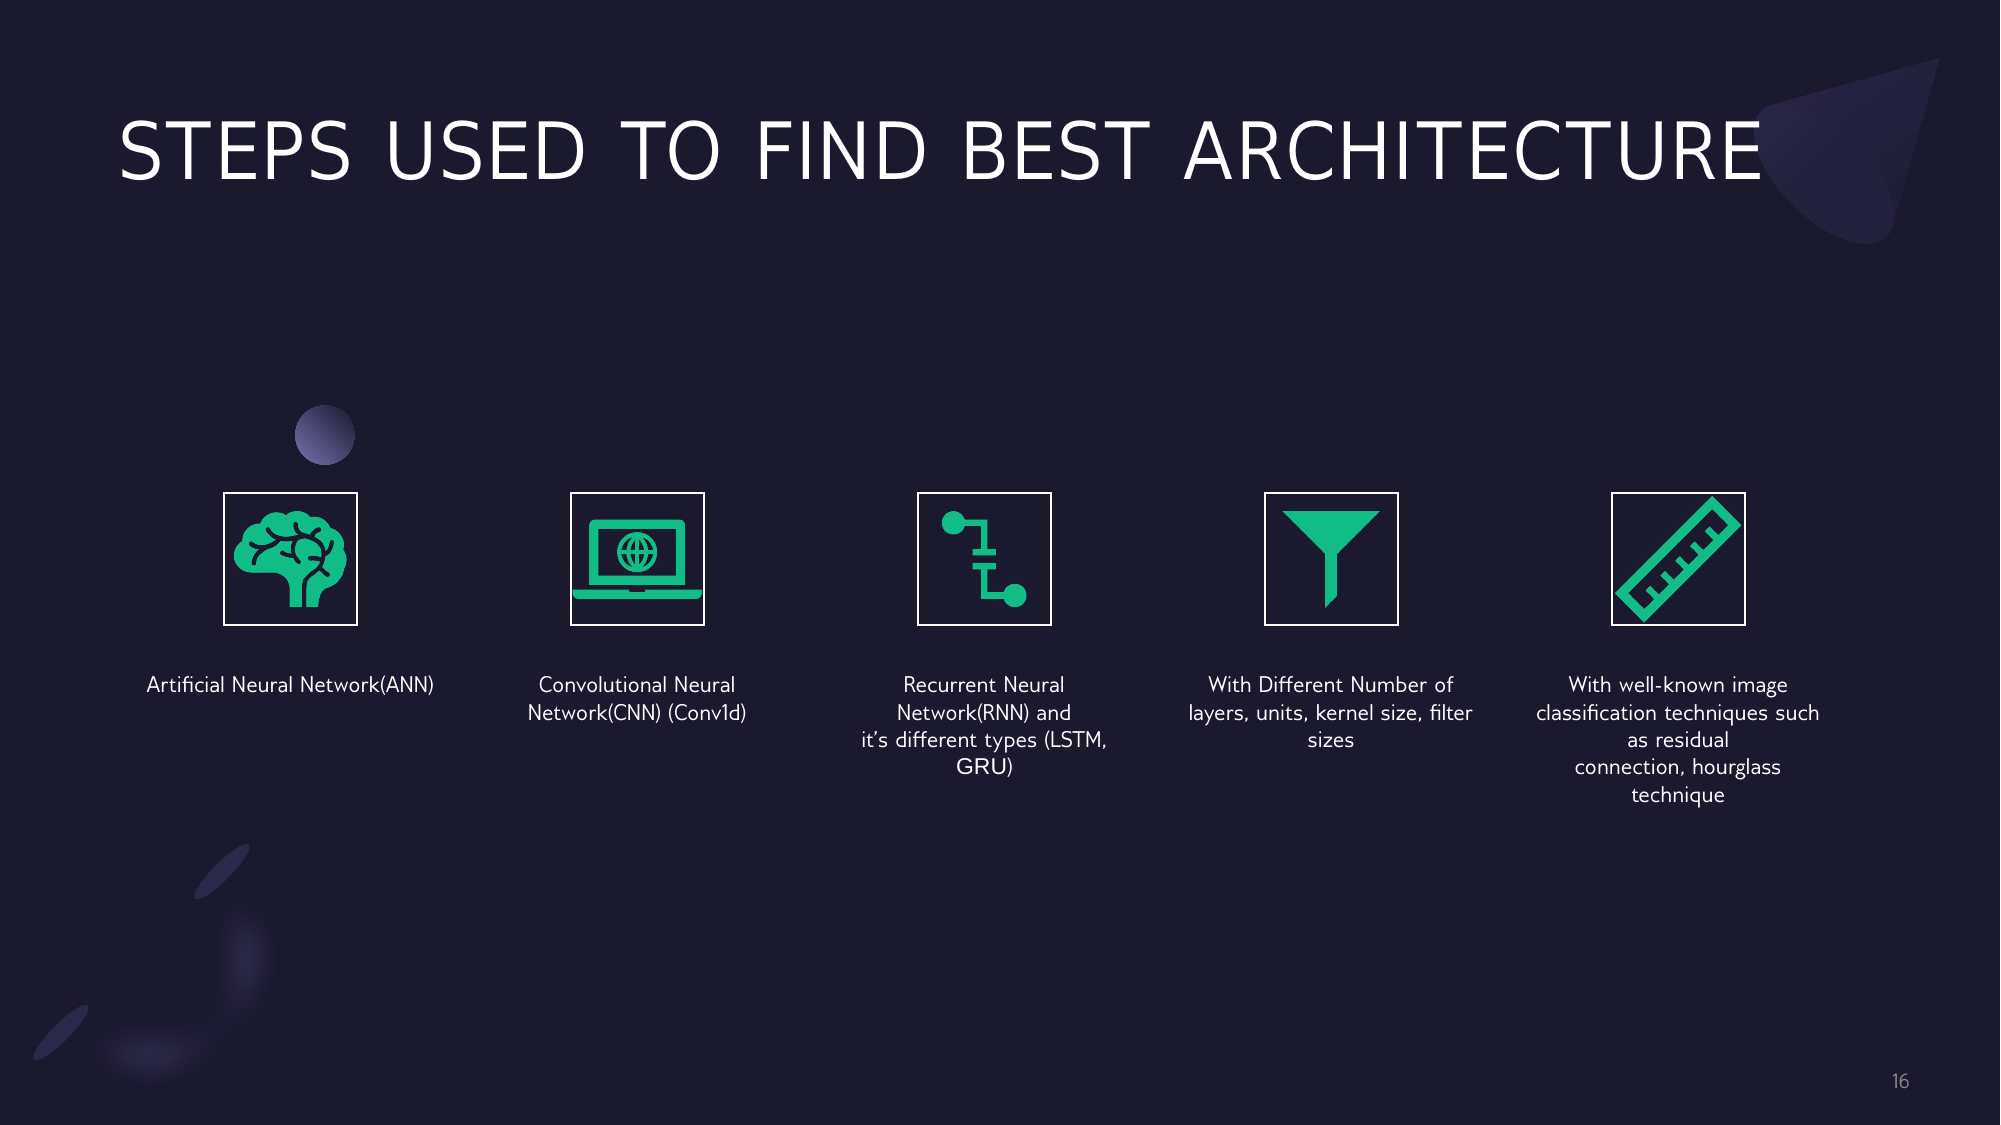

STEPs USED TO Find BEST ARCHITECTURE
Artificial Neural Network(ANN)
Convolutional Neural Network(CNN) (Conv1d)
Recurrent Neural Network(RNN) and it’s different types (LSTM, GRU)
With Different Number of layers, units, kernel size, filter sizes
With well-known image classification techniques such as residual connection, hourglass technique
16